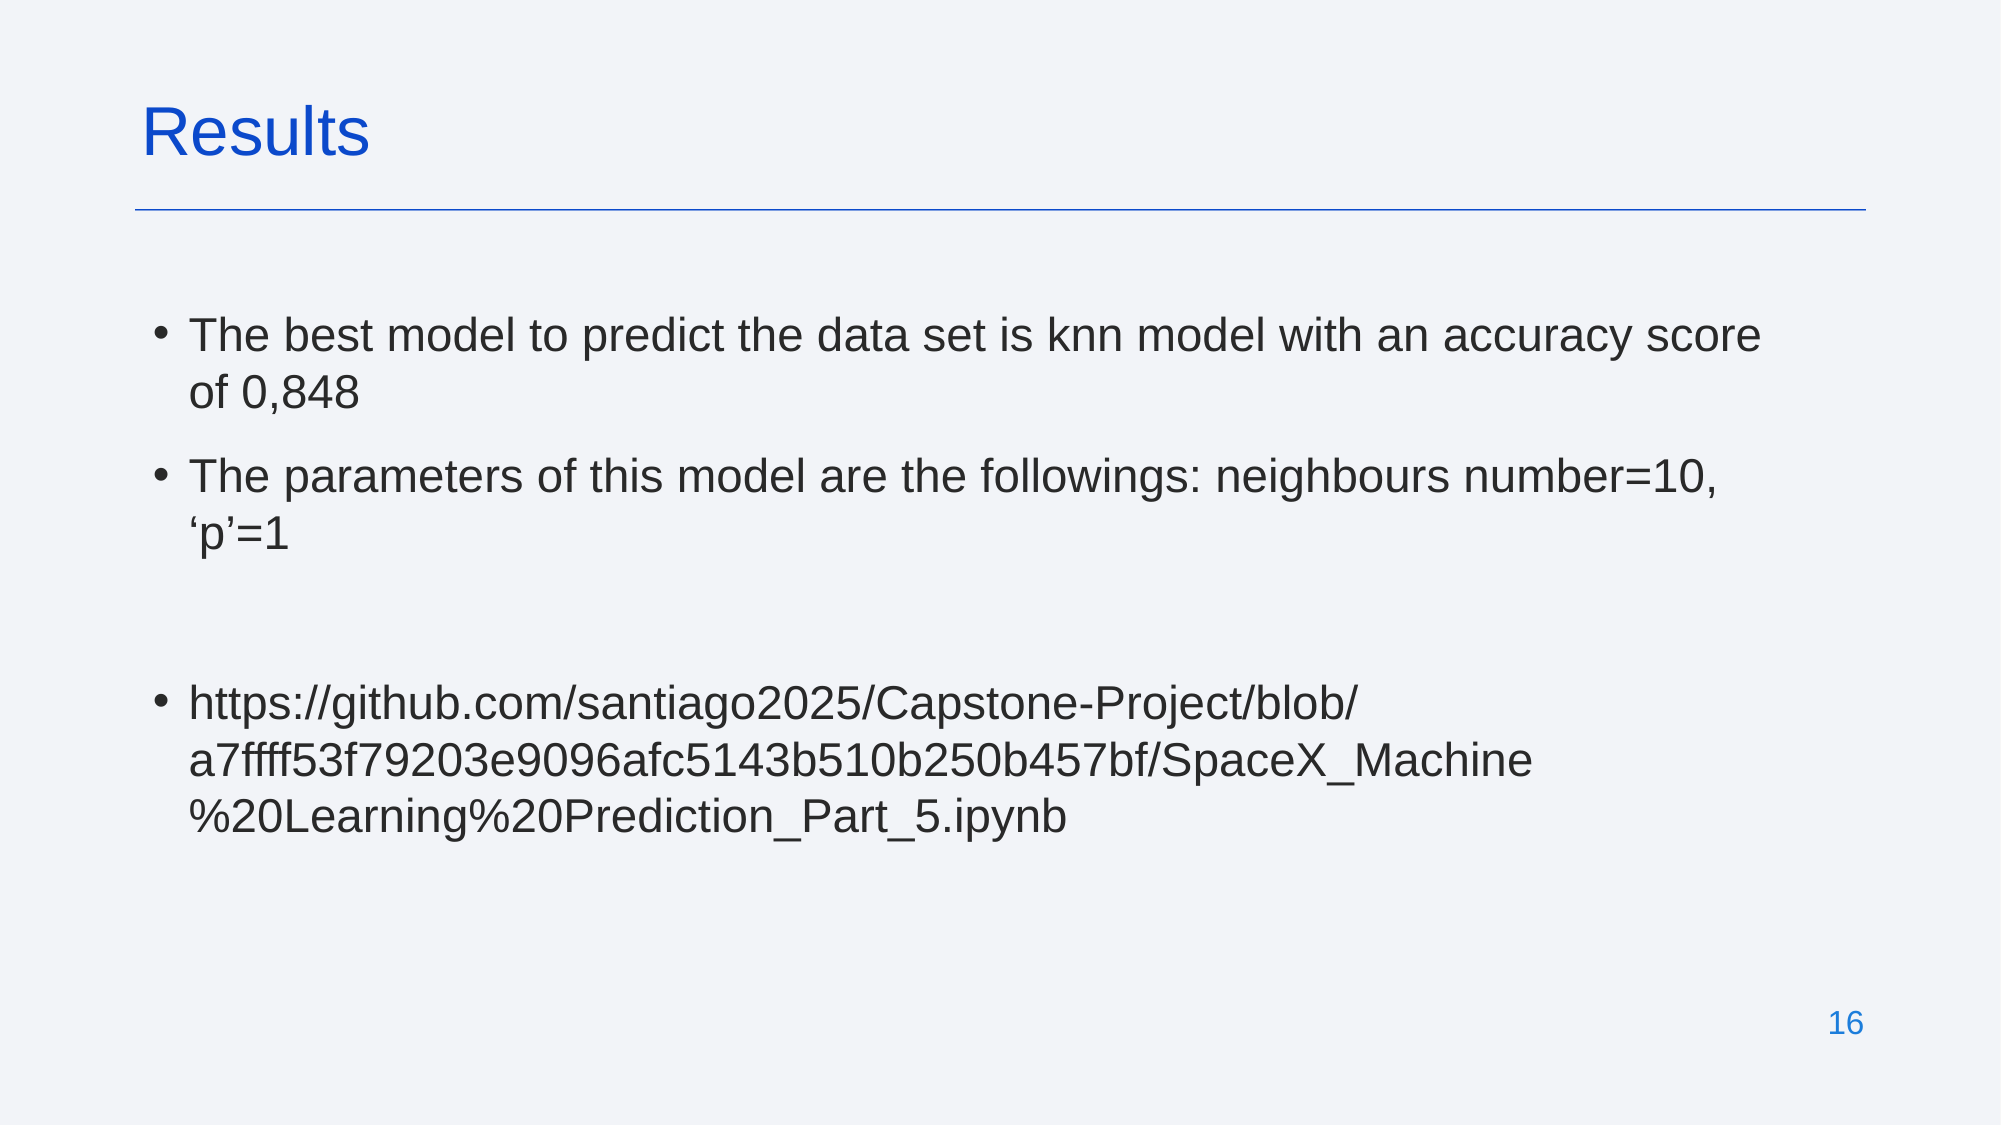

Results
The best model to predict the data set is knn model with an accuracy score of 0,848
The parameters of this model are the followings: neighbours number=10, ‘p’=1

https://github.com/santiago2025/Capstone-Project/blob/a7ffff53f79203e9096afc5143b510b250b457bf/SpaceX_Machine%20Learning%20Prediction_Part_5.ipynb

16